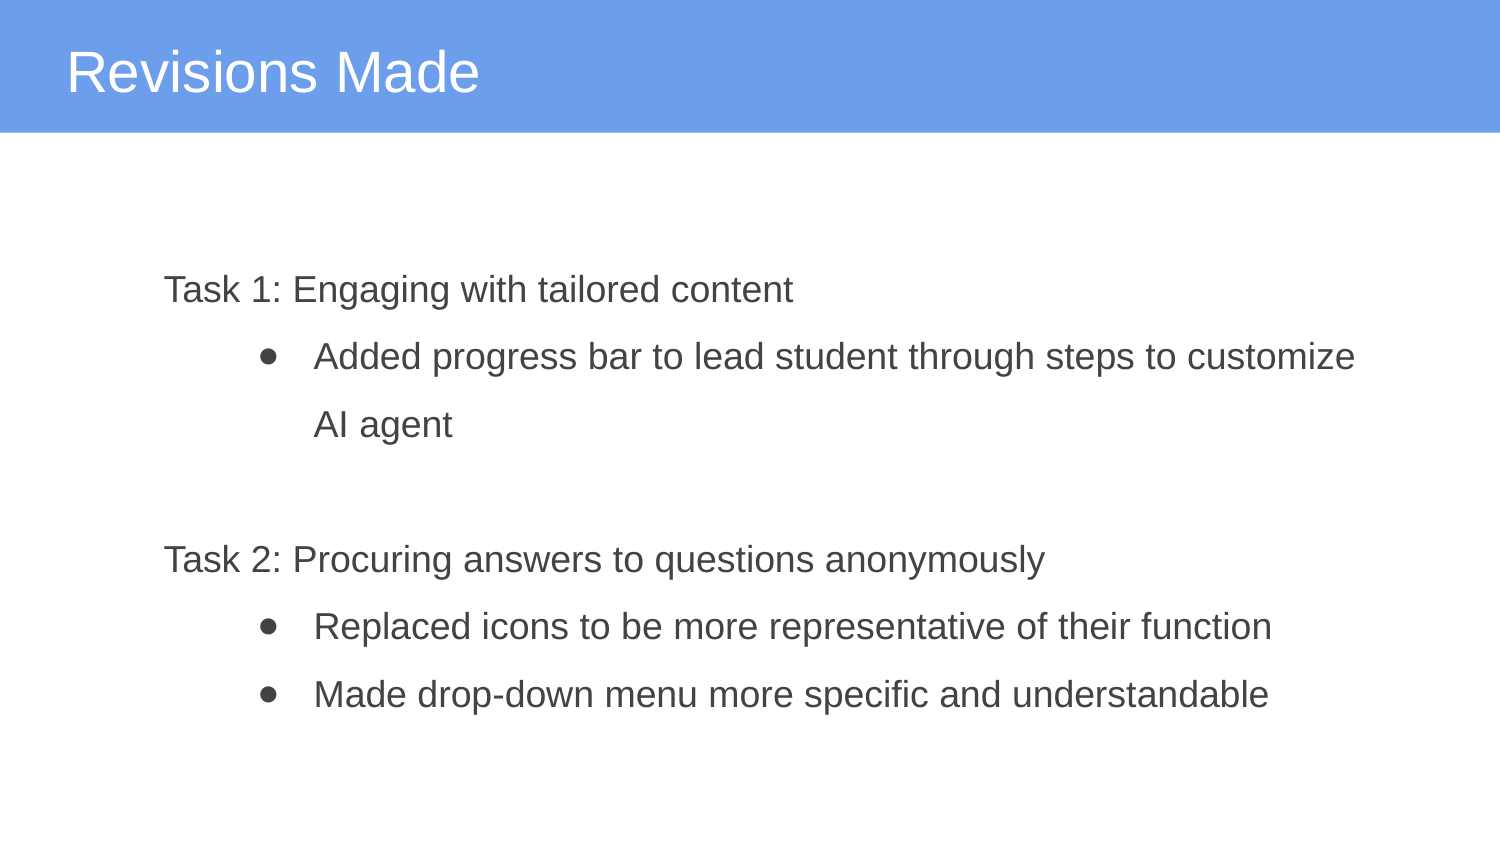

Revisions Made
Task 1: Engaging with tailored content
Added progress bar to lead student through steps to customize AI agent

Task 2: Procuring answers to questions anonymously
Replaced icons to be more representative of their function
Made drop-down menu more specific and understandable